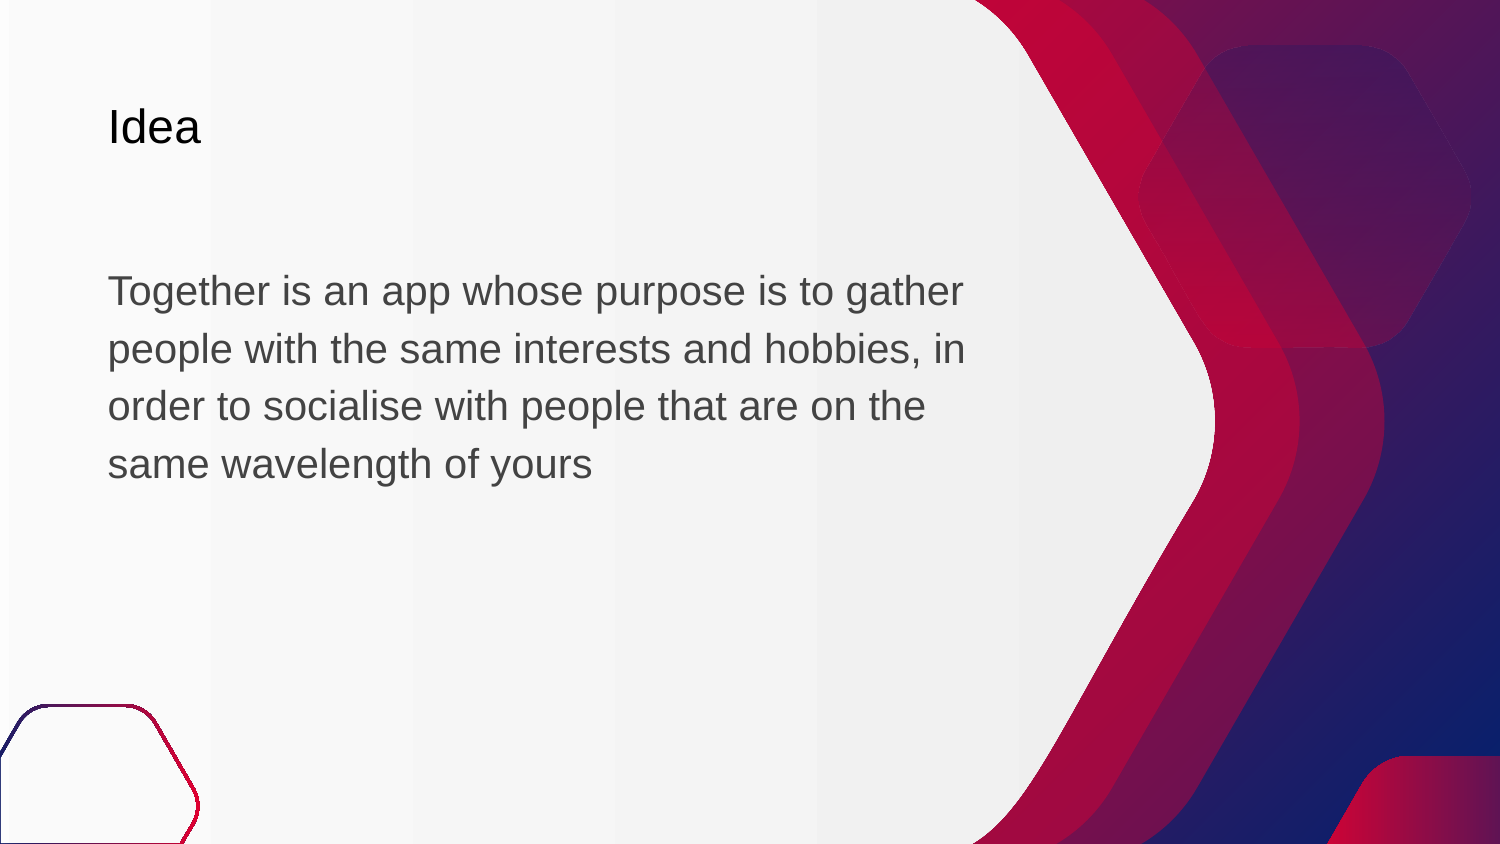

# Idea
Together is an app whose purpose is to gather people with the same interests and hobbies, in order to socialise with people that are on the same wavelength of yours